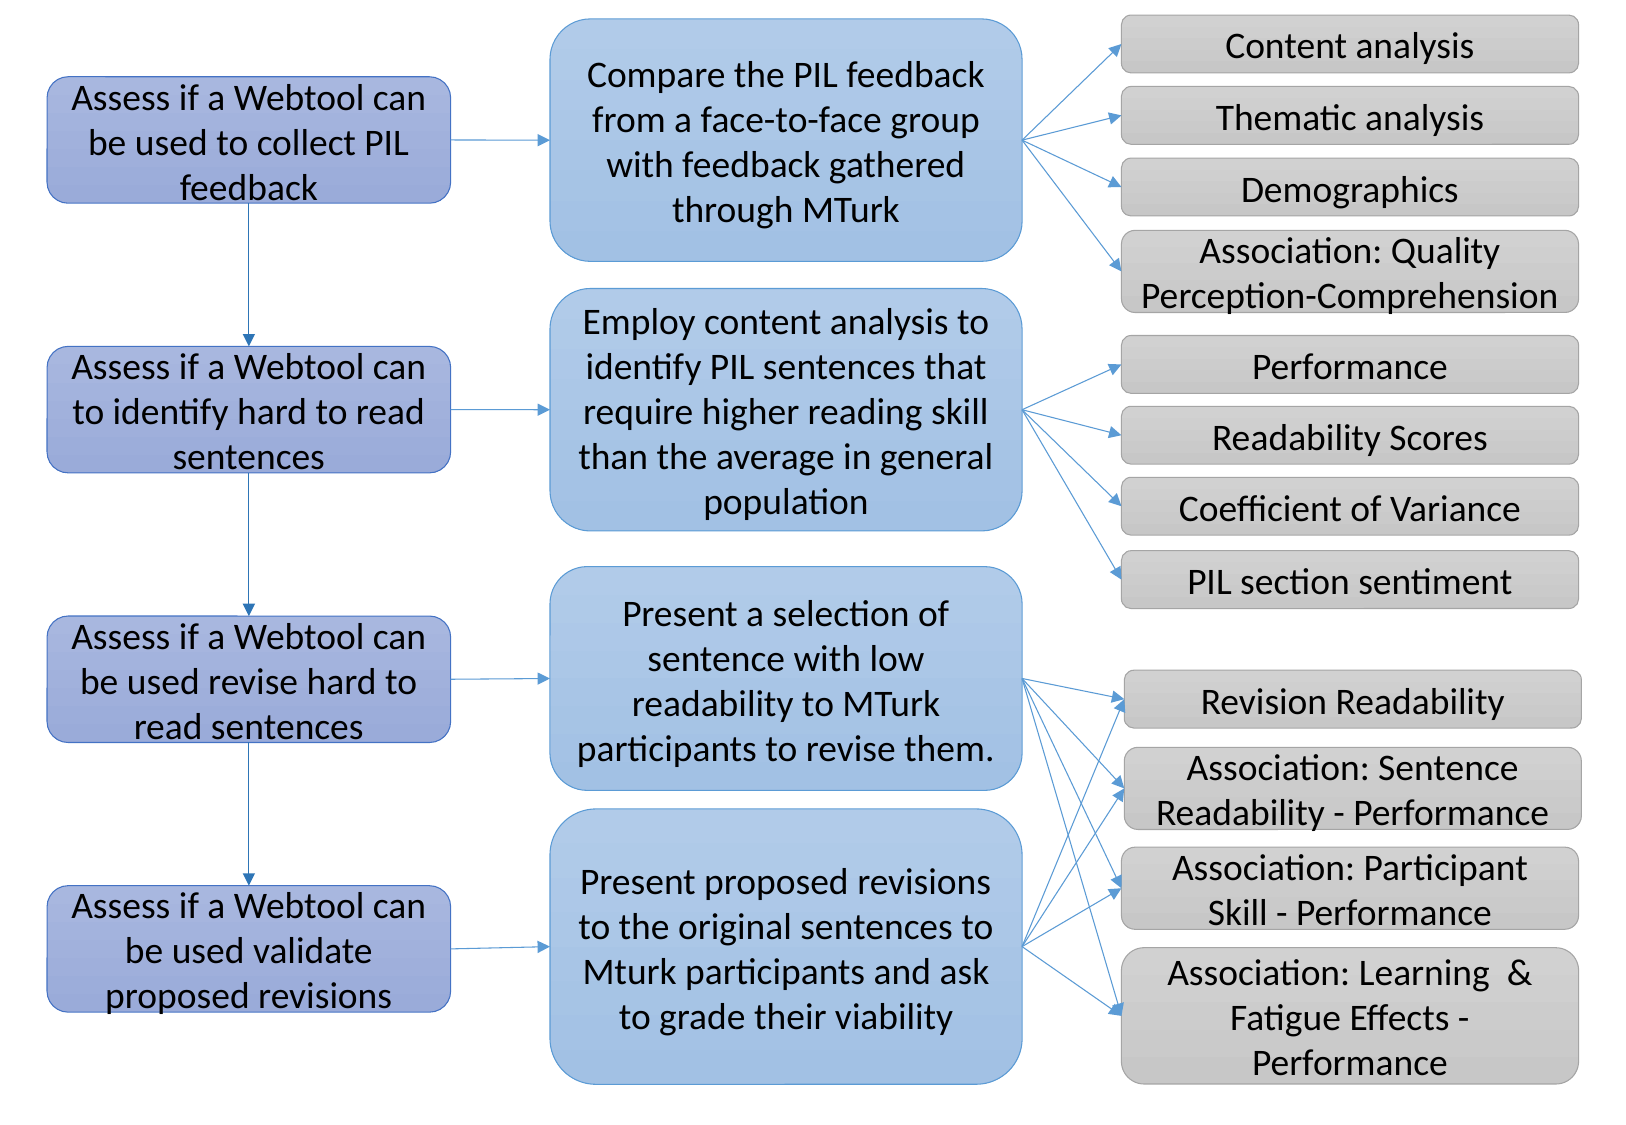

Content analysis
Compare the PIL feedback from a face-to-face group with feedback gathered through MTurk
Assess if a Webtool can be used to collect PIL feedback
Thematic analysis
Demographics
Association: Quality Perception-Comprehension
Employ content analysis to identify PIL sentences that require higher reading skill than the average in general population
Performance
Assess if a Webtool can to identify hard to read sentences
Readability Scores
Coefficient of Variance
PIL section sentiment
Present a selection of sentence with low readability to MTurk participants to revise them.
Assess if a Webtool can be used revise hard to read sentences
Revision Readability
Association: Sentence Readability - Performance
Present proposed revisions to the original sentences to Mturk participants and ask to grade their viability
Association: Participant Skill - Performance
Assess if a Webtool can be used validate proposed revisions
Association: Learning  & Fatigue Effects - Performance